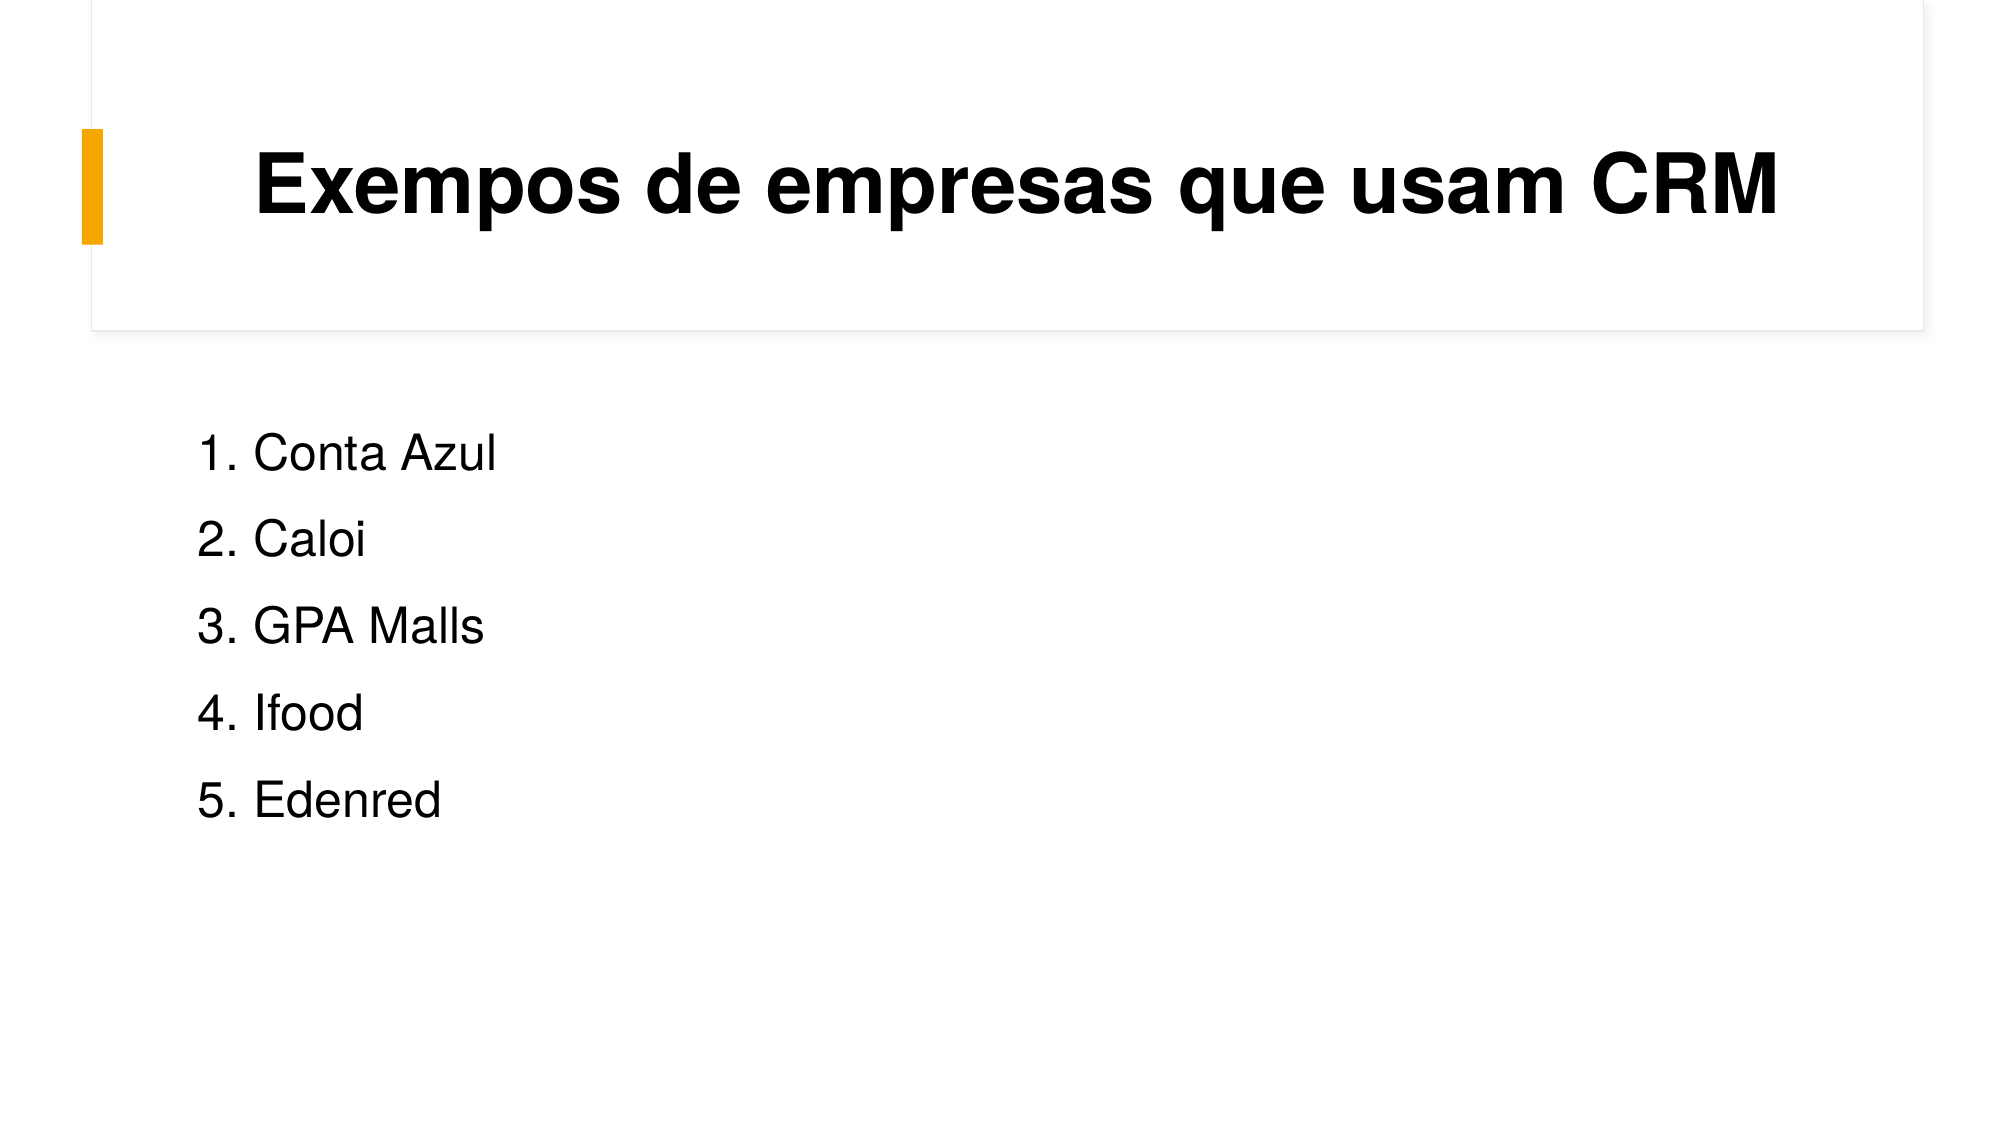

# Exempos de empresas que usam CRM
1. Conta Azul
2. Caloi
3. GPA Malls
4. Ifood
5. Edenred